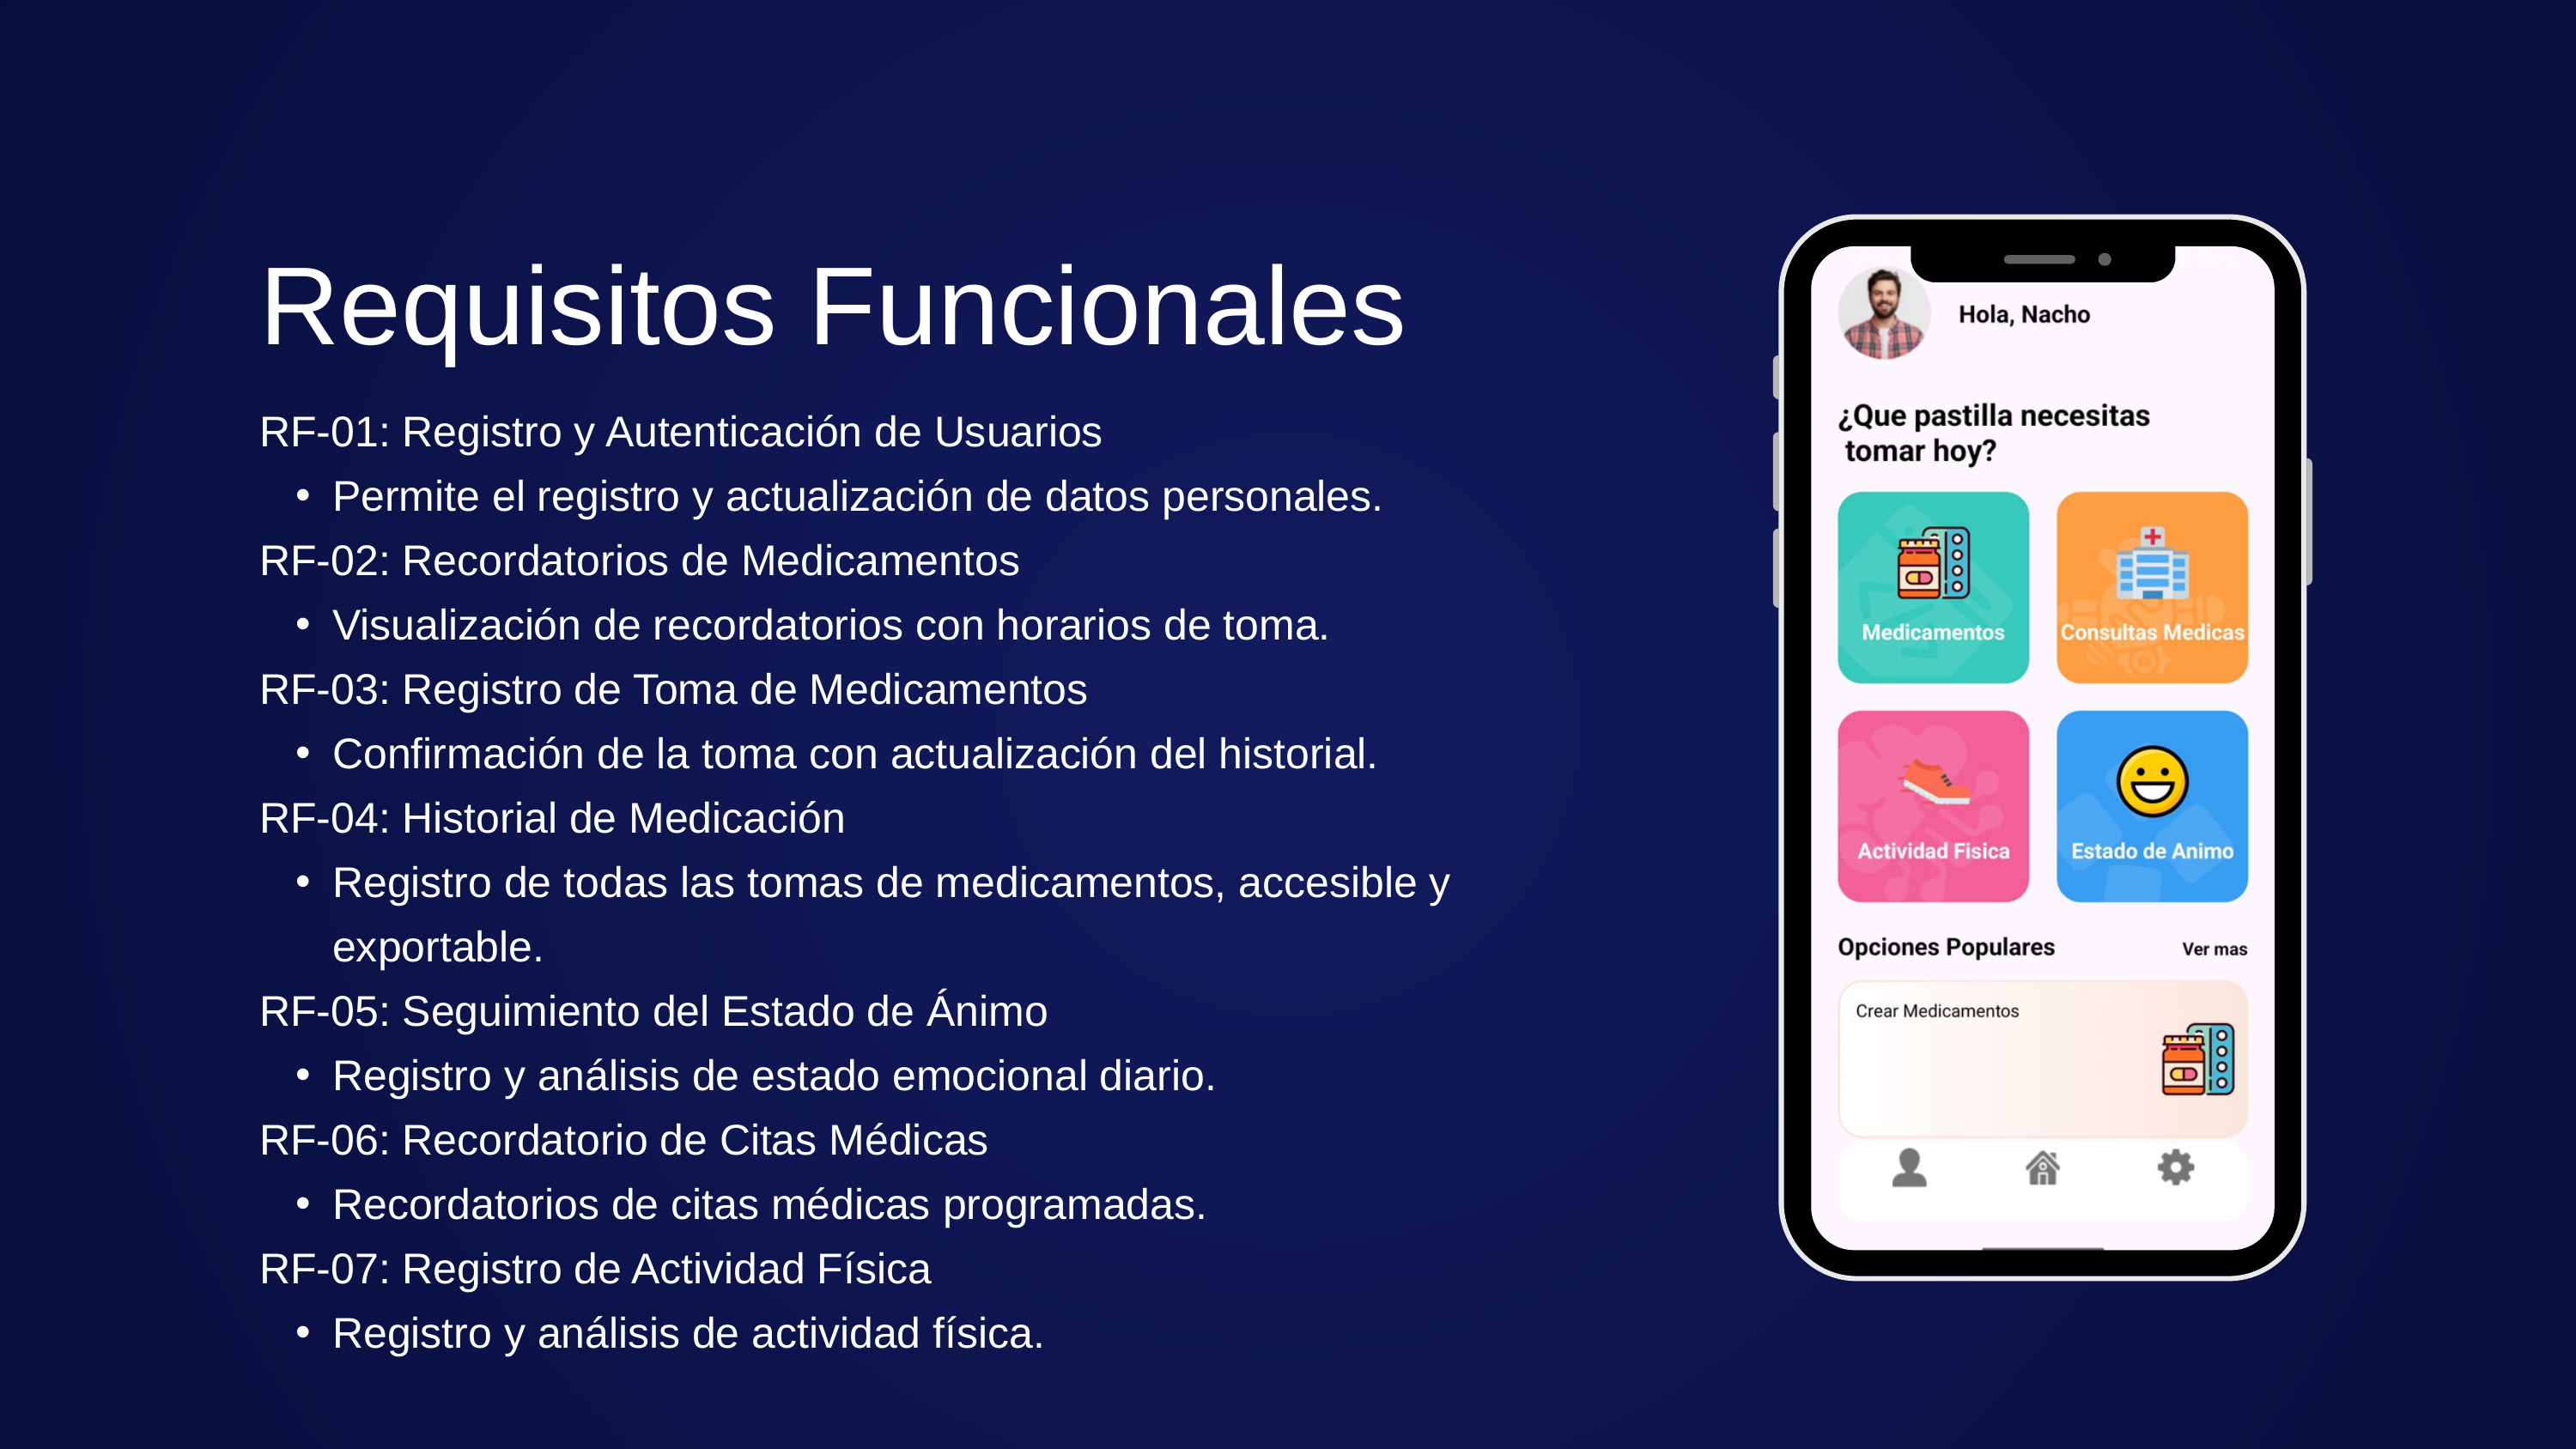

Requisitos Funcionales
RF-01: Registro y Autenticación de Usuarios
Permite el registro y actualización de datos personales.
RF-02: Recordatorios de Medicamentos
Visualización de recordatorios con horarios de toma.
RF-03: Registro de Toma de Medicamentos
Confirmación de la toma con actualización del historial.
RF-04: Historial de Medicación
Registro de todas las tomas de medicamentos, accesible y exportable.
RF-05: Seguimiento del Estado de Ánimo
Registro y análisis de estado emocional diario.
RF-06: Recordatorio de Citas Médicas
Recordatorios de citas médicas programadas.
RF-07: Registro de Actividad Física
Registro y análisis de actividad física.